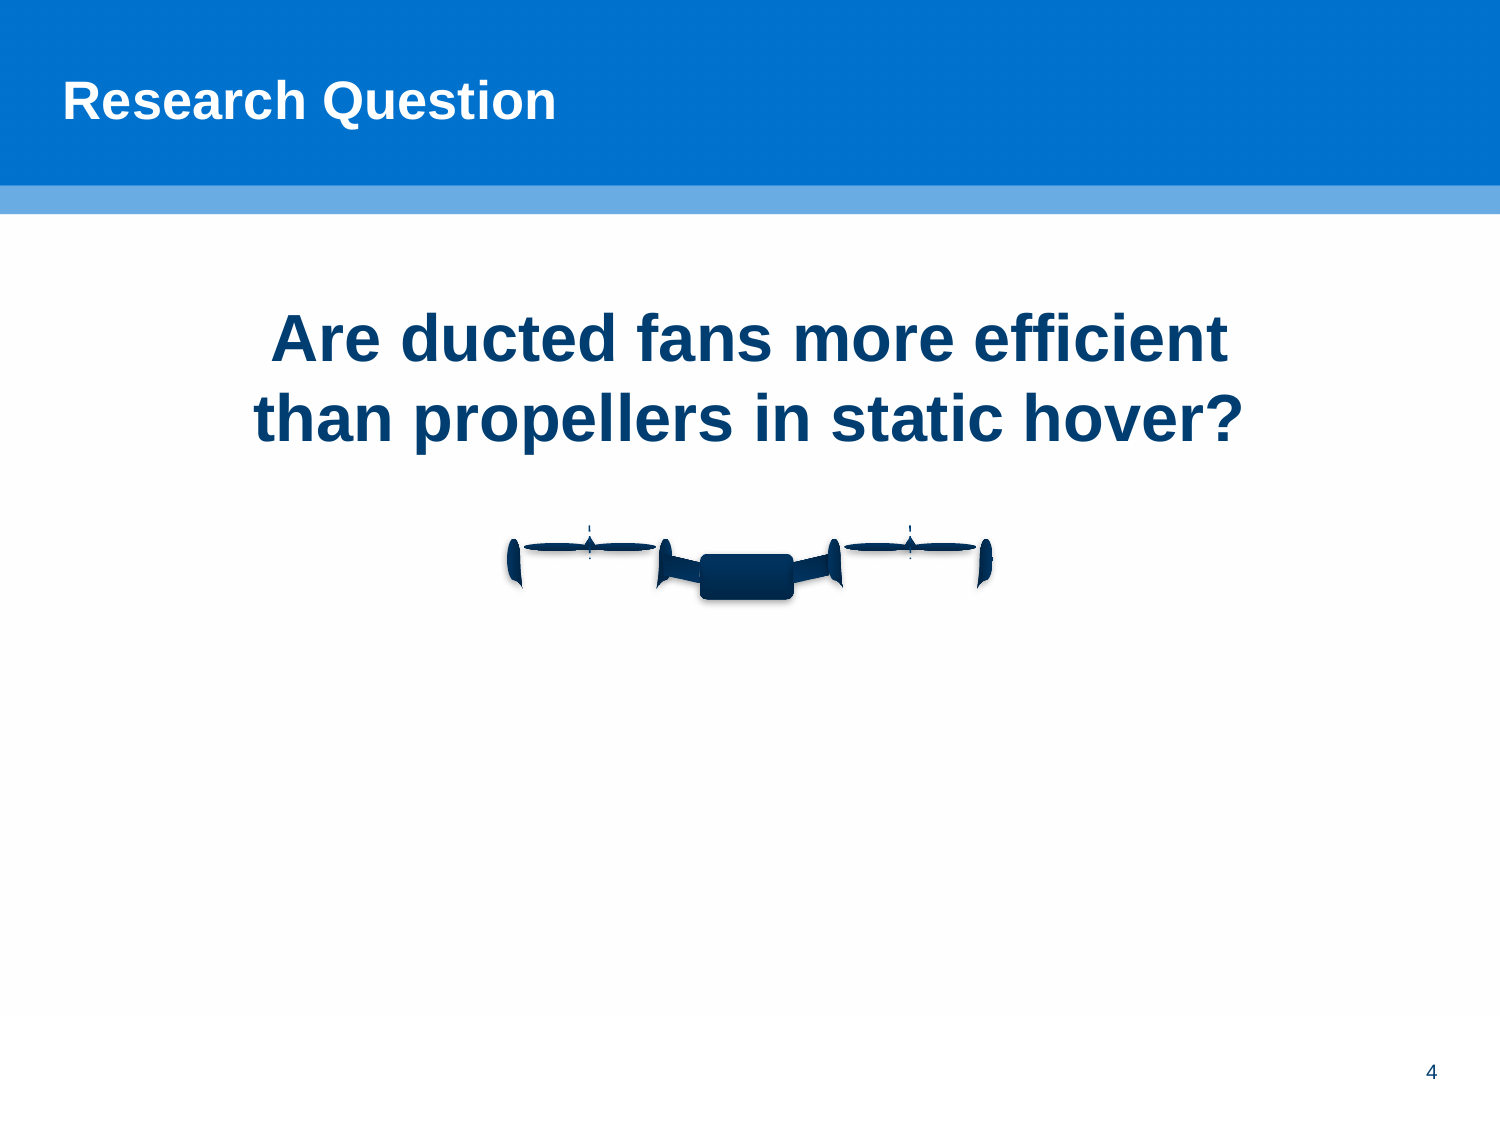

# Research Question
Are ducted fans more efficient than propellers in static hover?

4